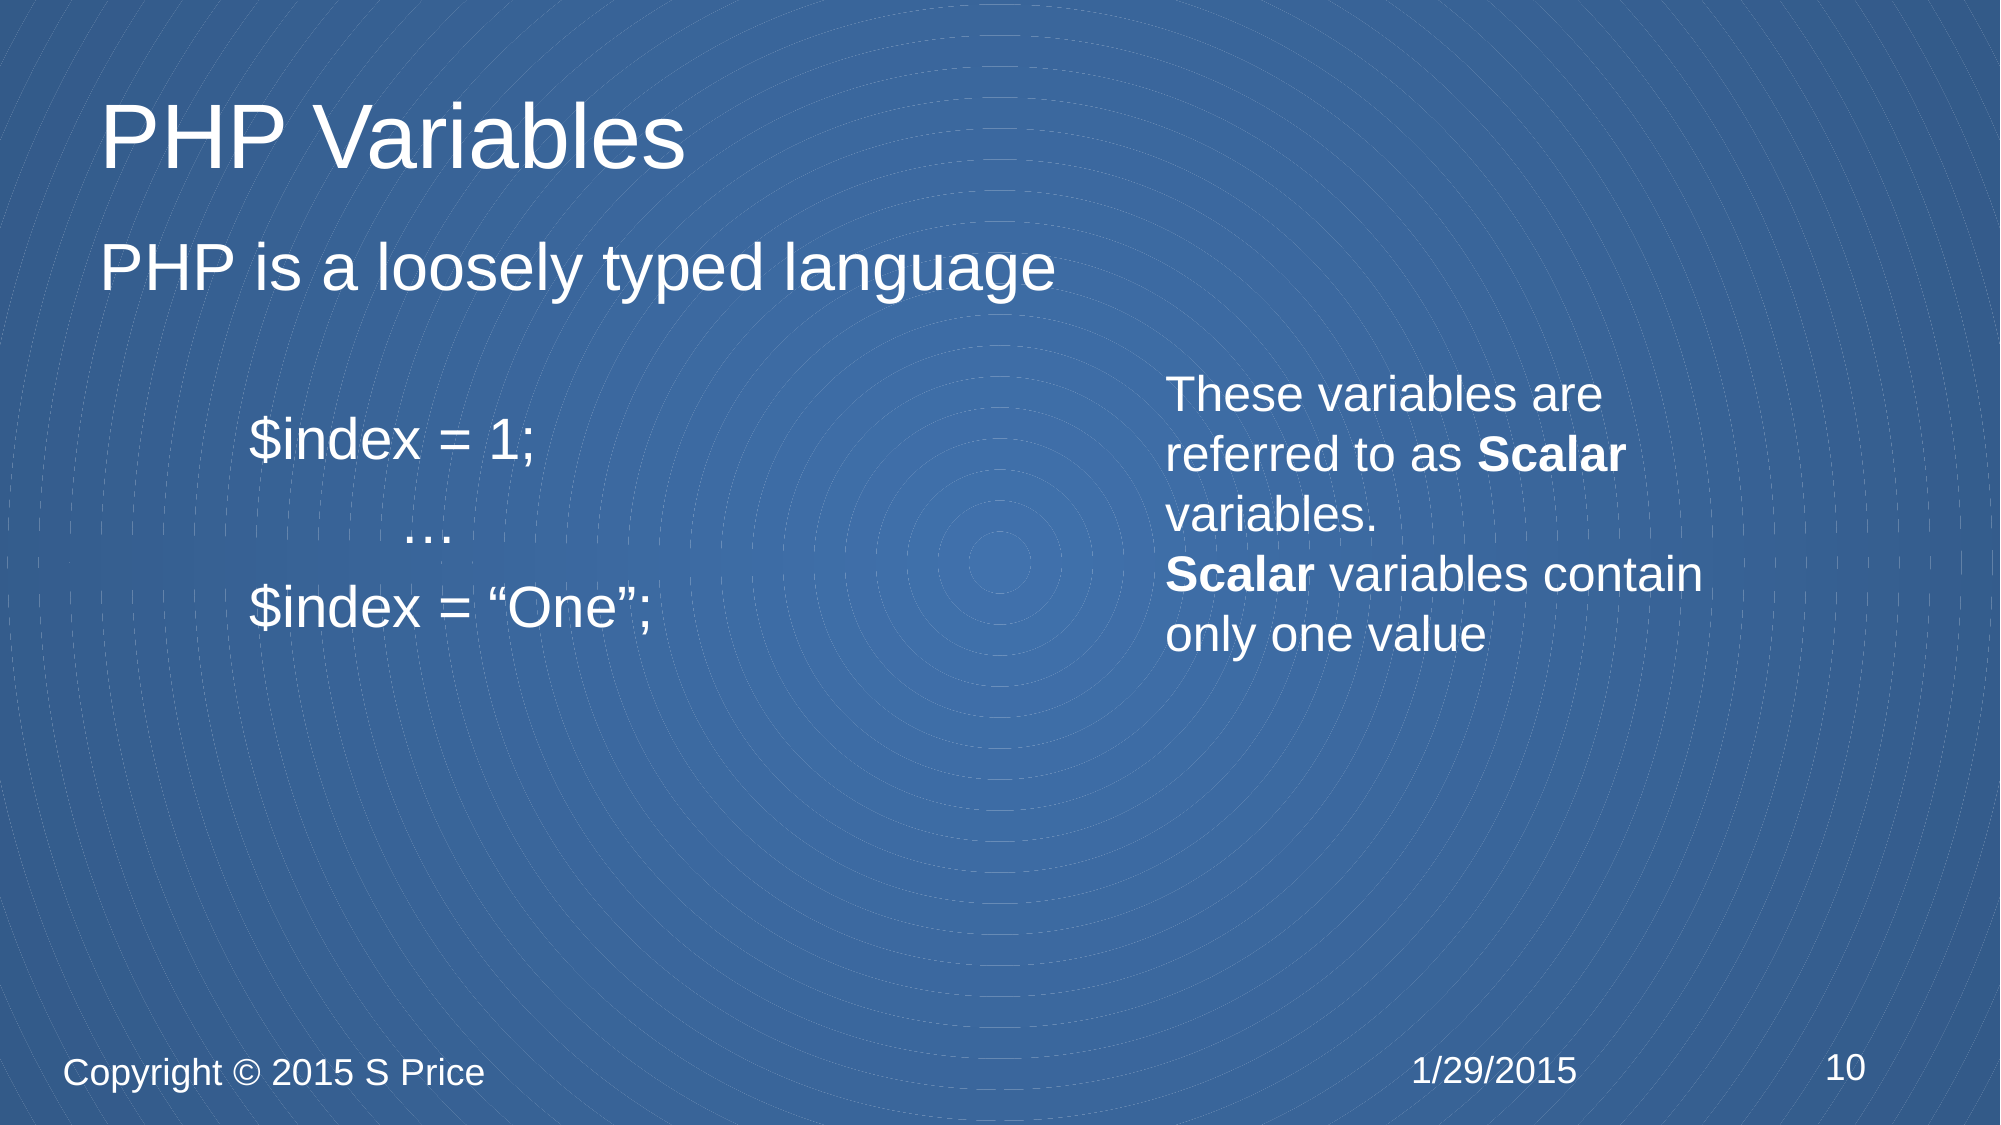

# PHP Variables
PHP is a loosely typed language

	$index = 1;
		…
	$index = “One”;
These variables are referred to as Scalar variables.
Scalar variables contain only one value

10
1/29/2015
Copyright © 2015 S Price